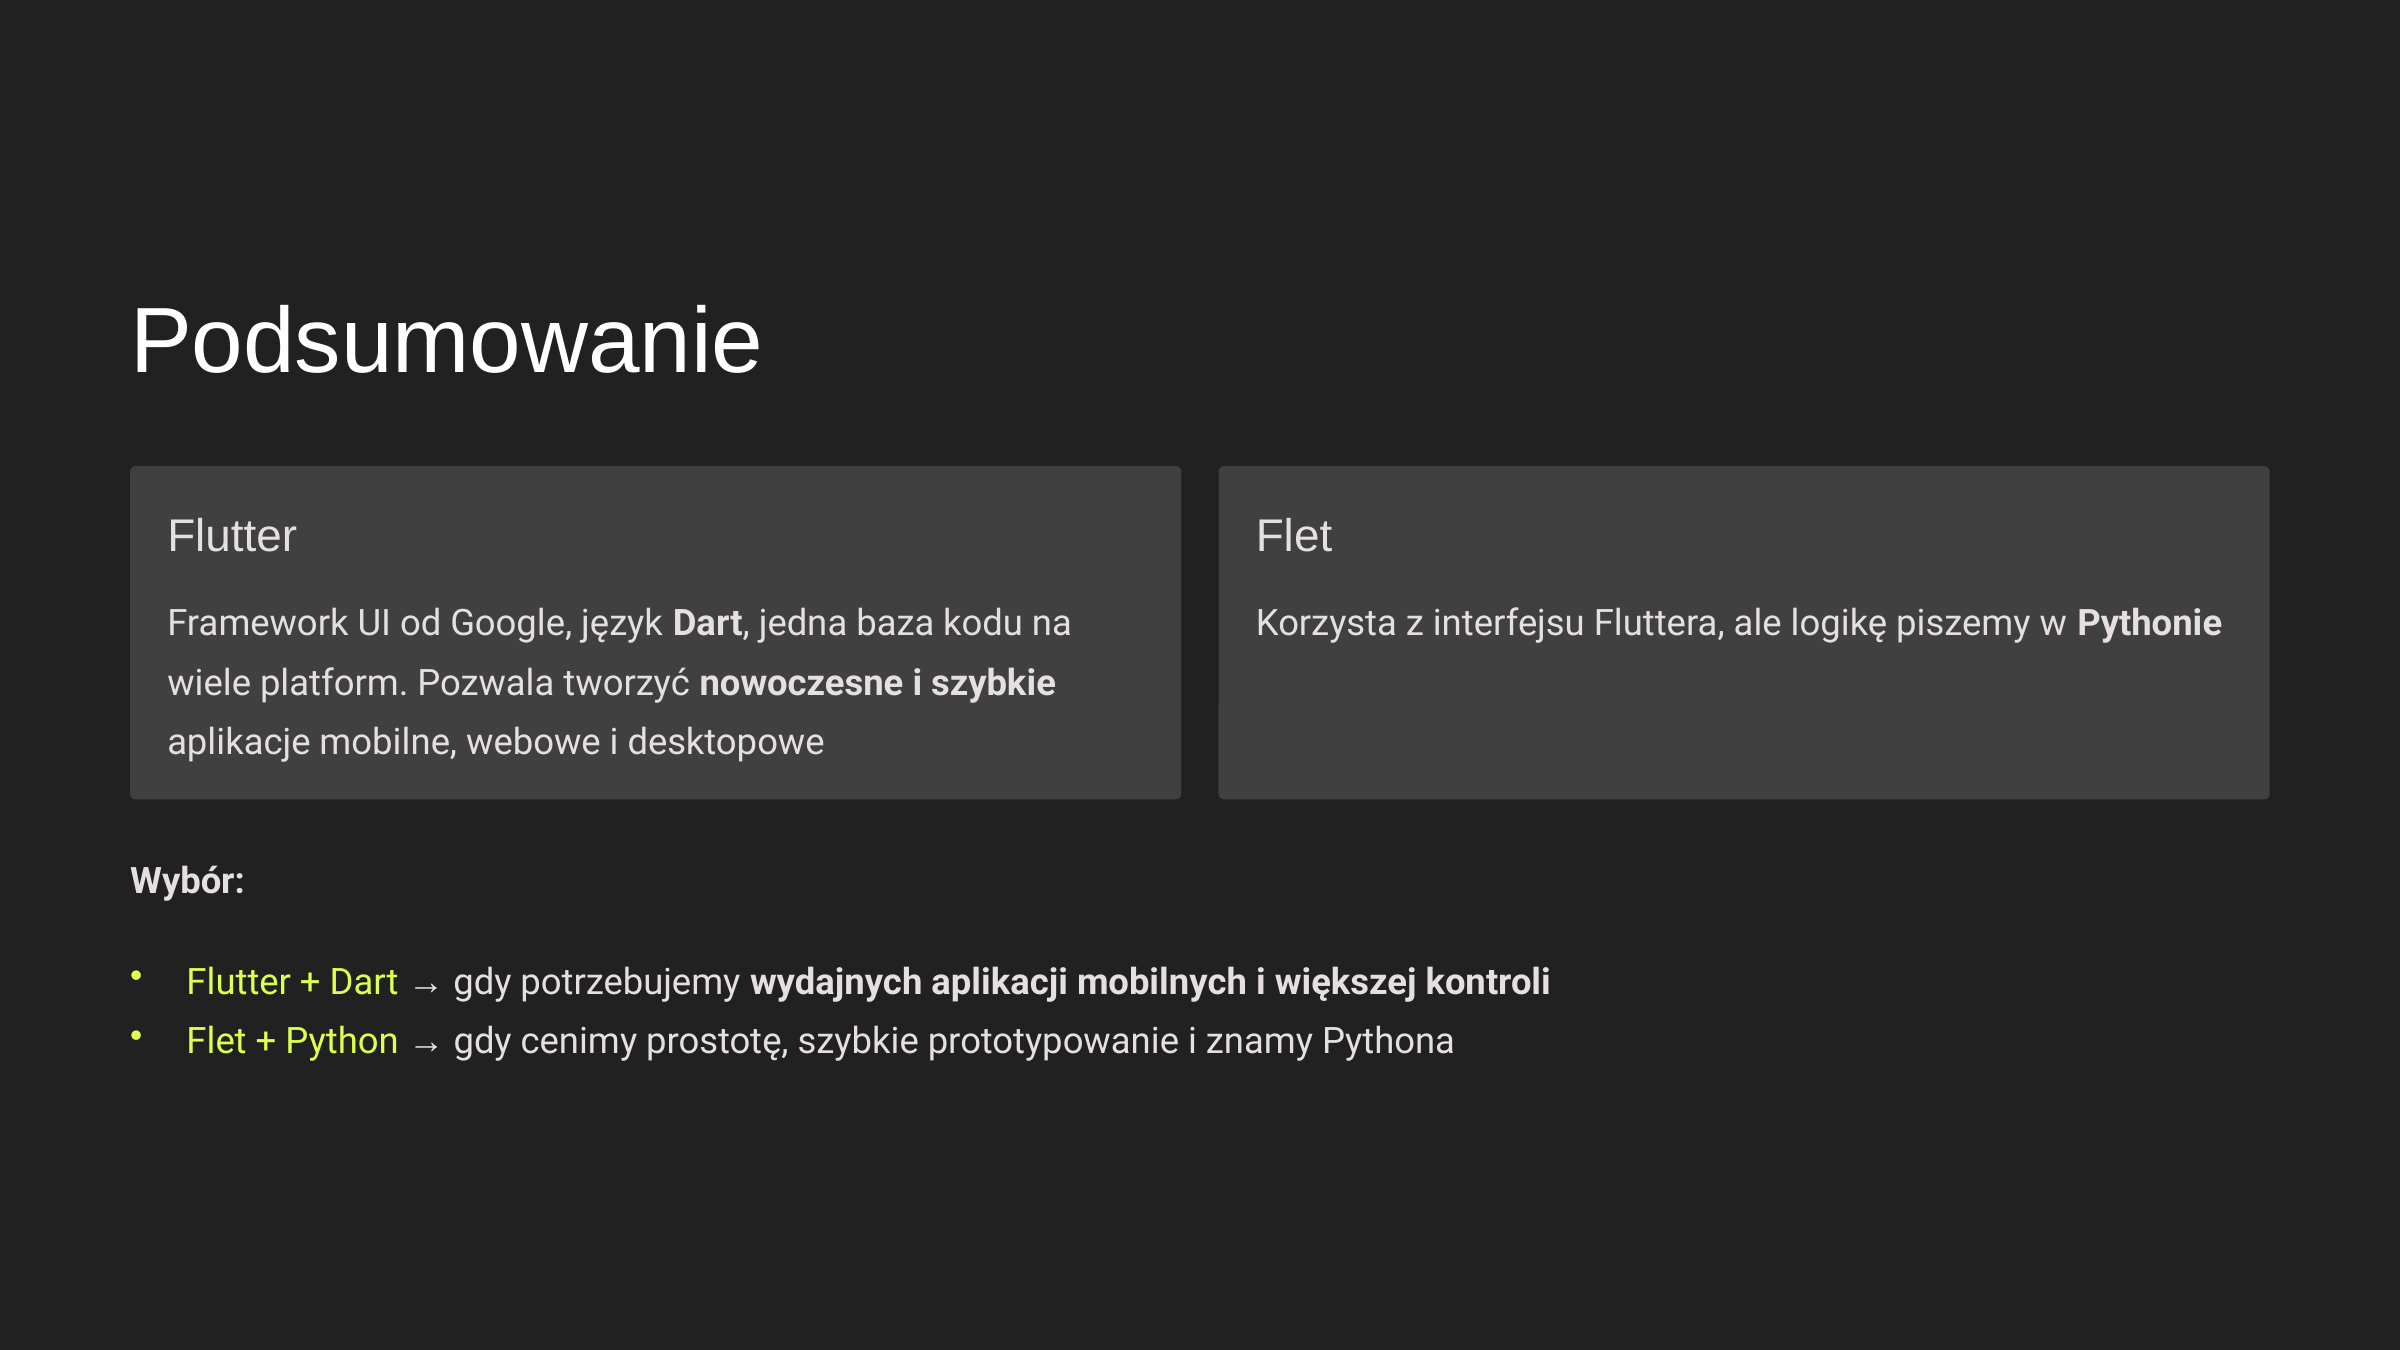

Podsumowanie

Flutter
Flet
Framework UI od Google, język Dart, jedna baza kodu na wiele platform. Pozwala tworzyć nowoczesne i szybkie aplikacje mobilne, webowe i desktopowe
Korzysta z interfejsu Fluttera, ale logikę piszemy w Pythonie
Wybór:
Flutter + Dart → gdy potrzebujemy wydajnych aplikacji mobilnych i większej kontroli
Flet + Python → gdy cenimy prostotę, szybkie prototypowanie i znamy Pythona